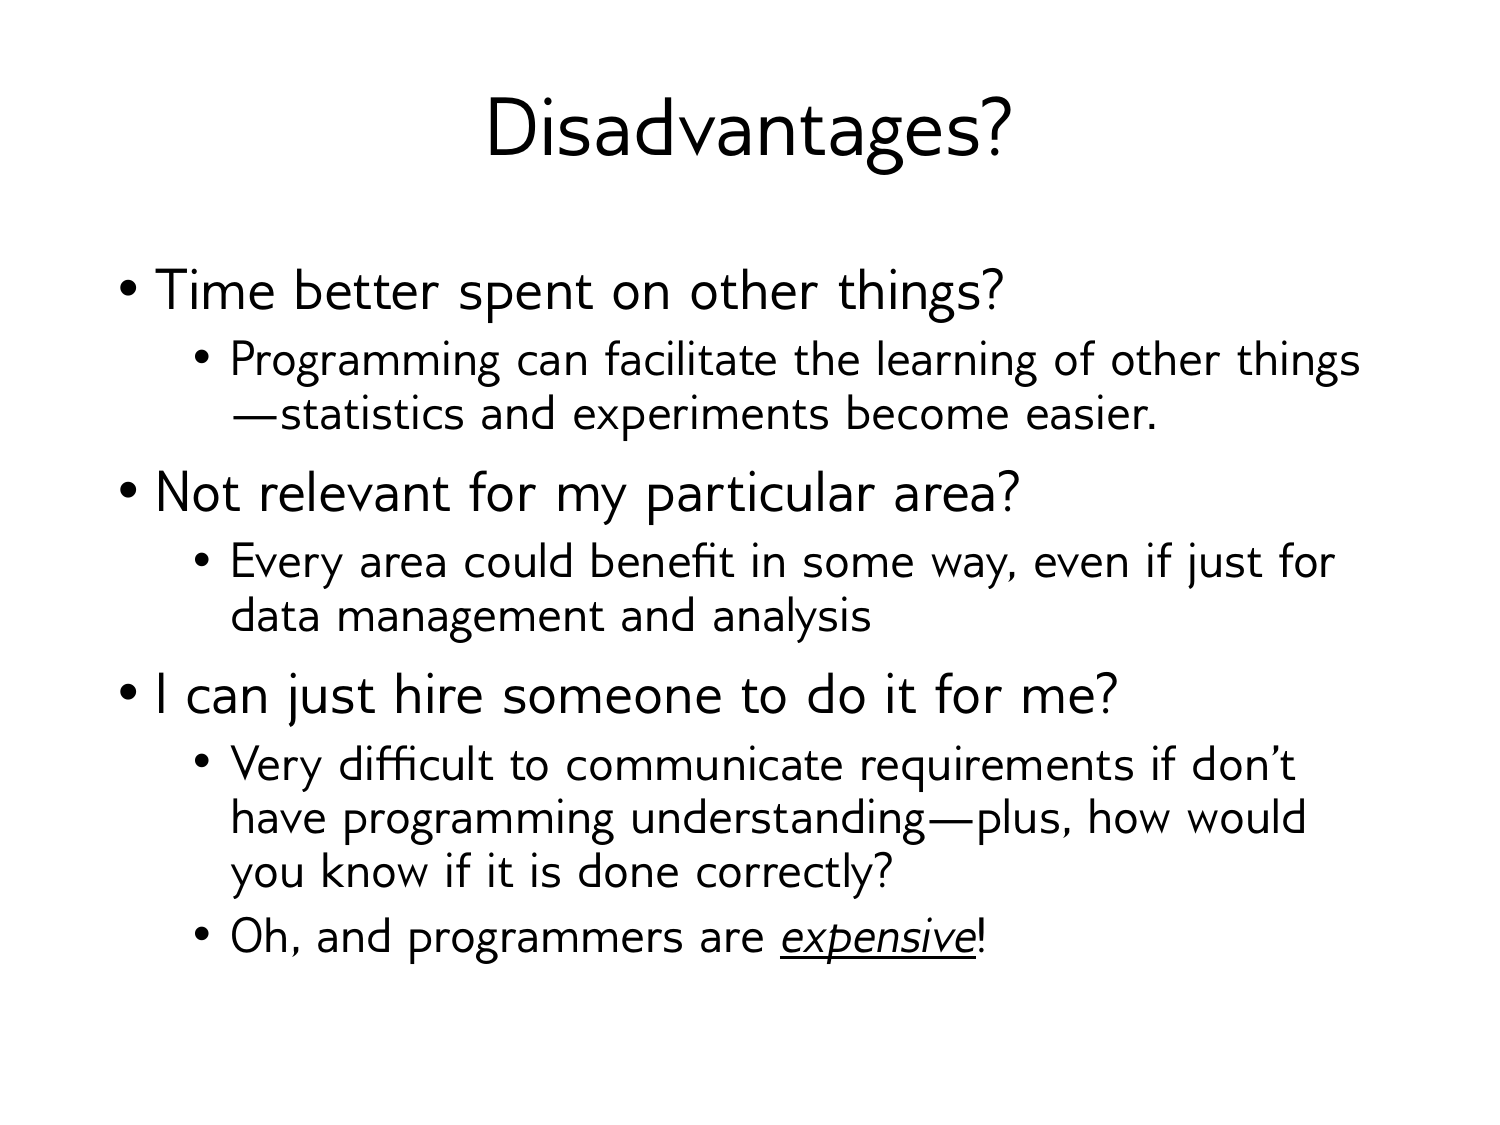

# Disadvantages?
Time better spent on other things?
Programming can facilitate the learning of other things—statistics and experiments become easier.
Not relevant for my particular area?
Every area could benefit in some way, even if just for data management and analysis
I can just hire someone to do it for me?
Very difficult to communicate requirements if don’t have programming understanding—plus, how would you know if it is done correctly?
Oh, and programmers are expensive!